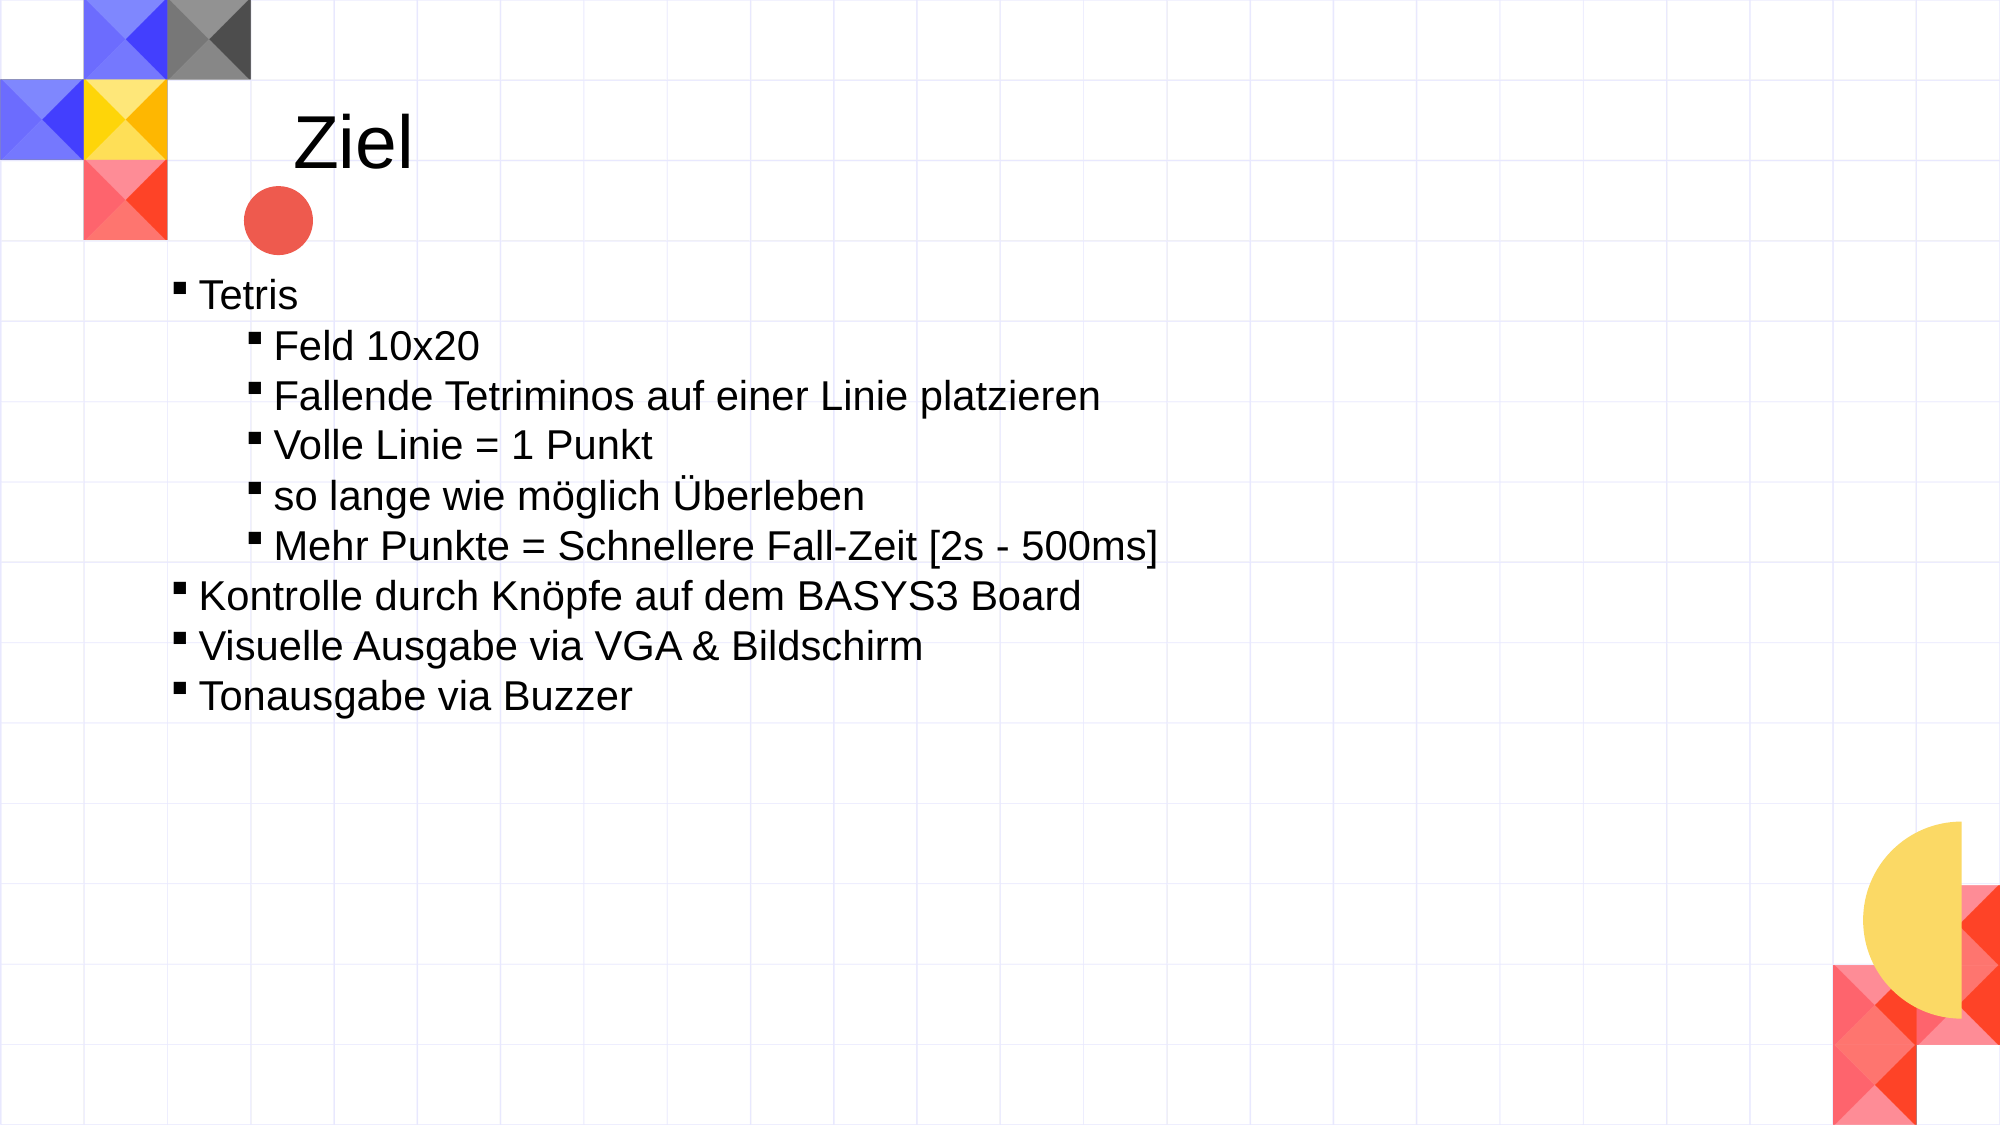

Ziel
Tetris
Feld 10x20
Fallende Tetriminos auf einer Linie platzieren
Volle Linie = 1 Punkt
so lange wie möglich Überleben
Mehr Punkte = Schnellere Fall-Zeit [2s - 500ms]
Kontrolle durch Knöpfe auf dem BASYS3 Board
Visuelle Ausgabe via VGA & Bildschirm
Tonausgabe via Buzzer